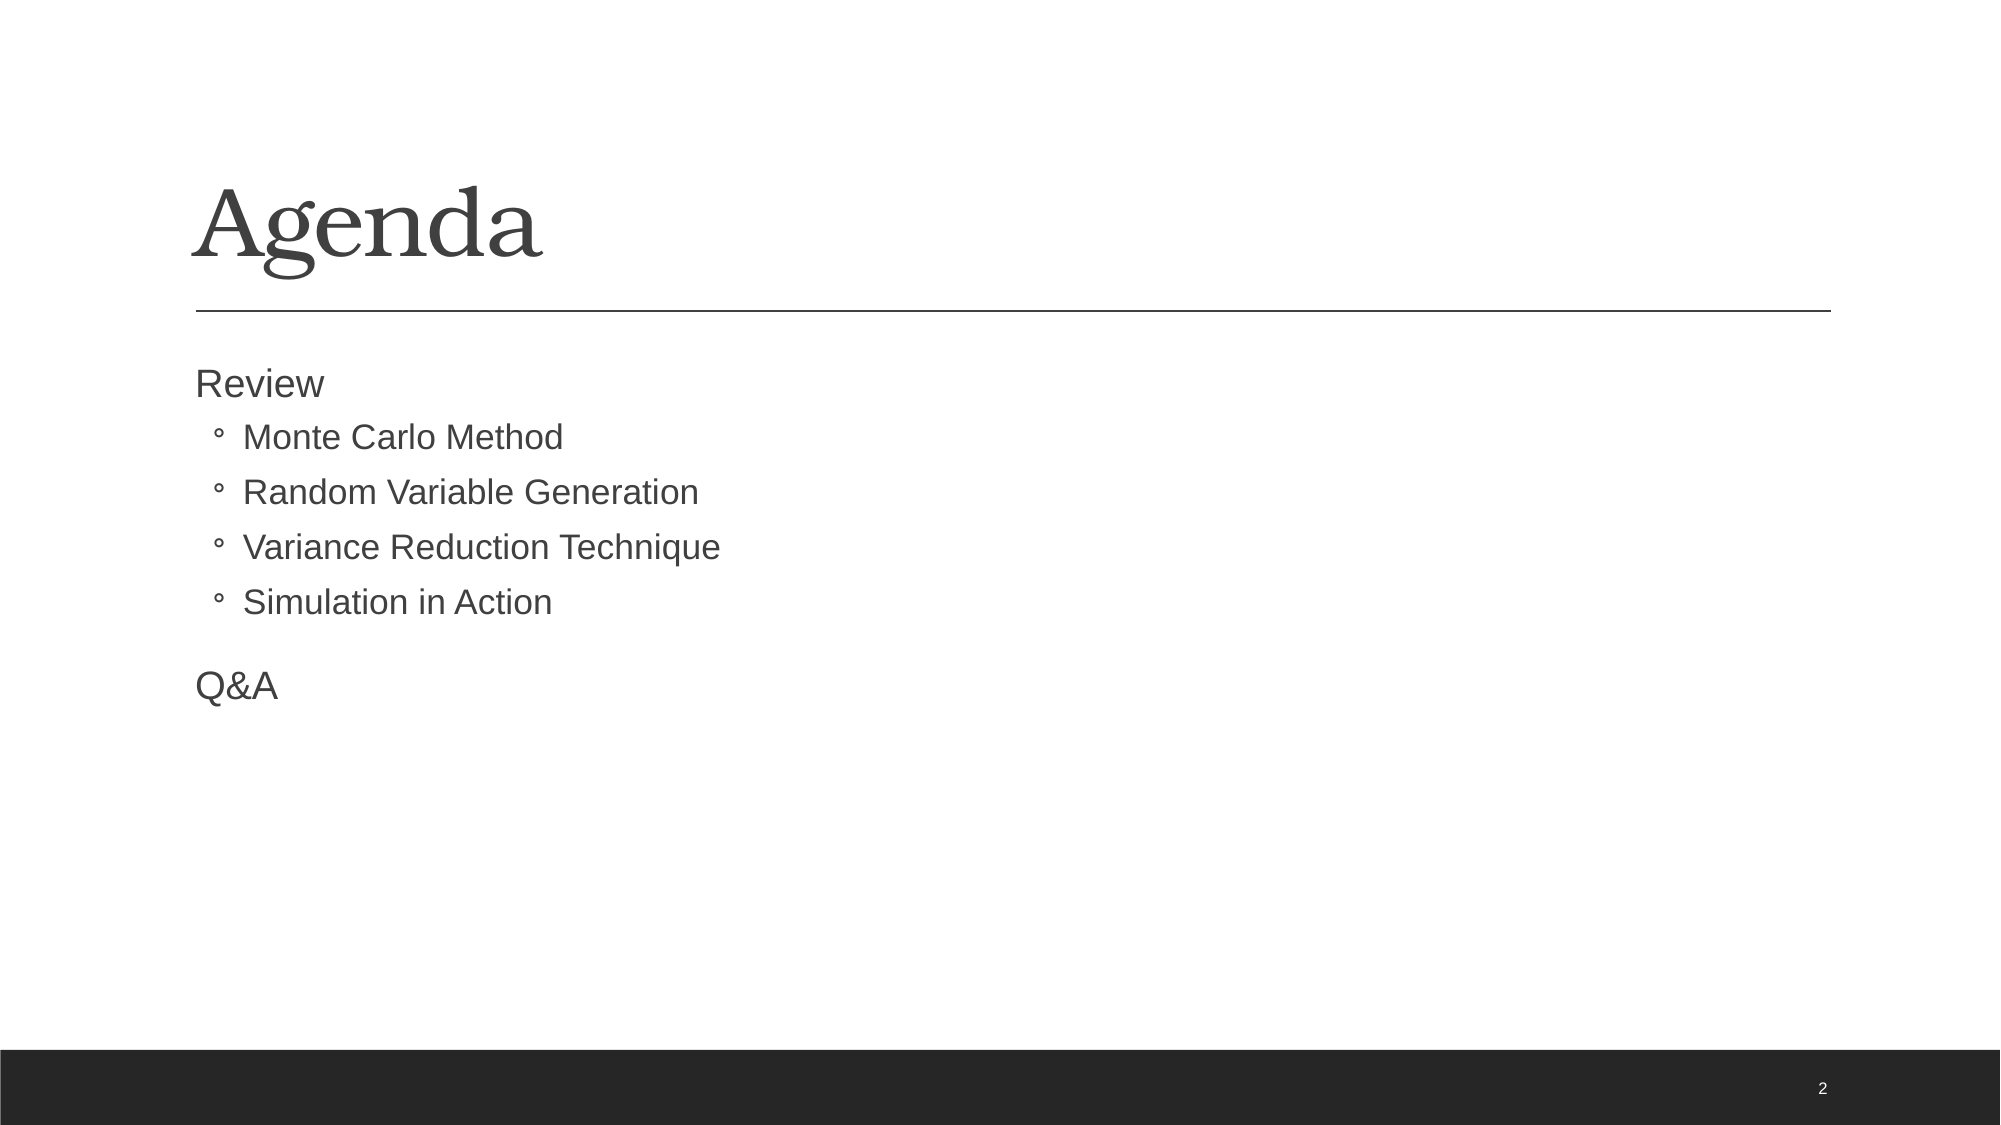

# Agenda
Review
Monte Carlo Method
Random Variable Generation
Variance Reduction Technique
Simulation in Action
Q&A
2